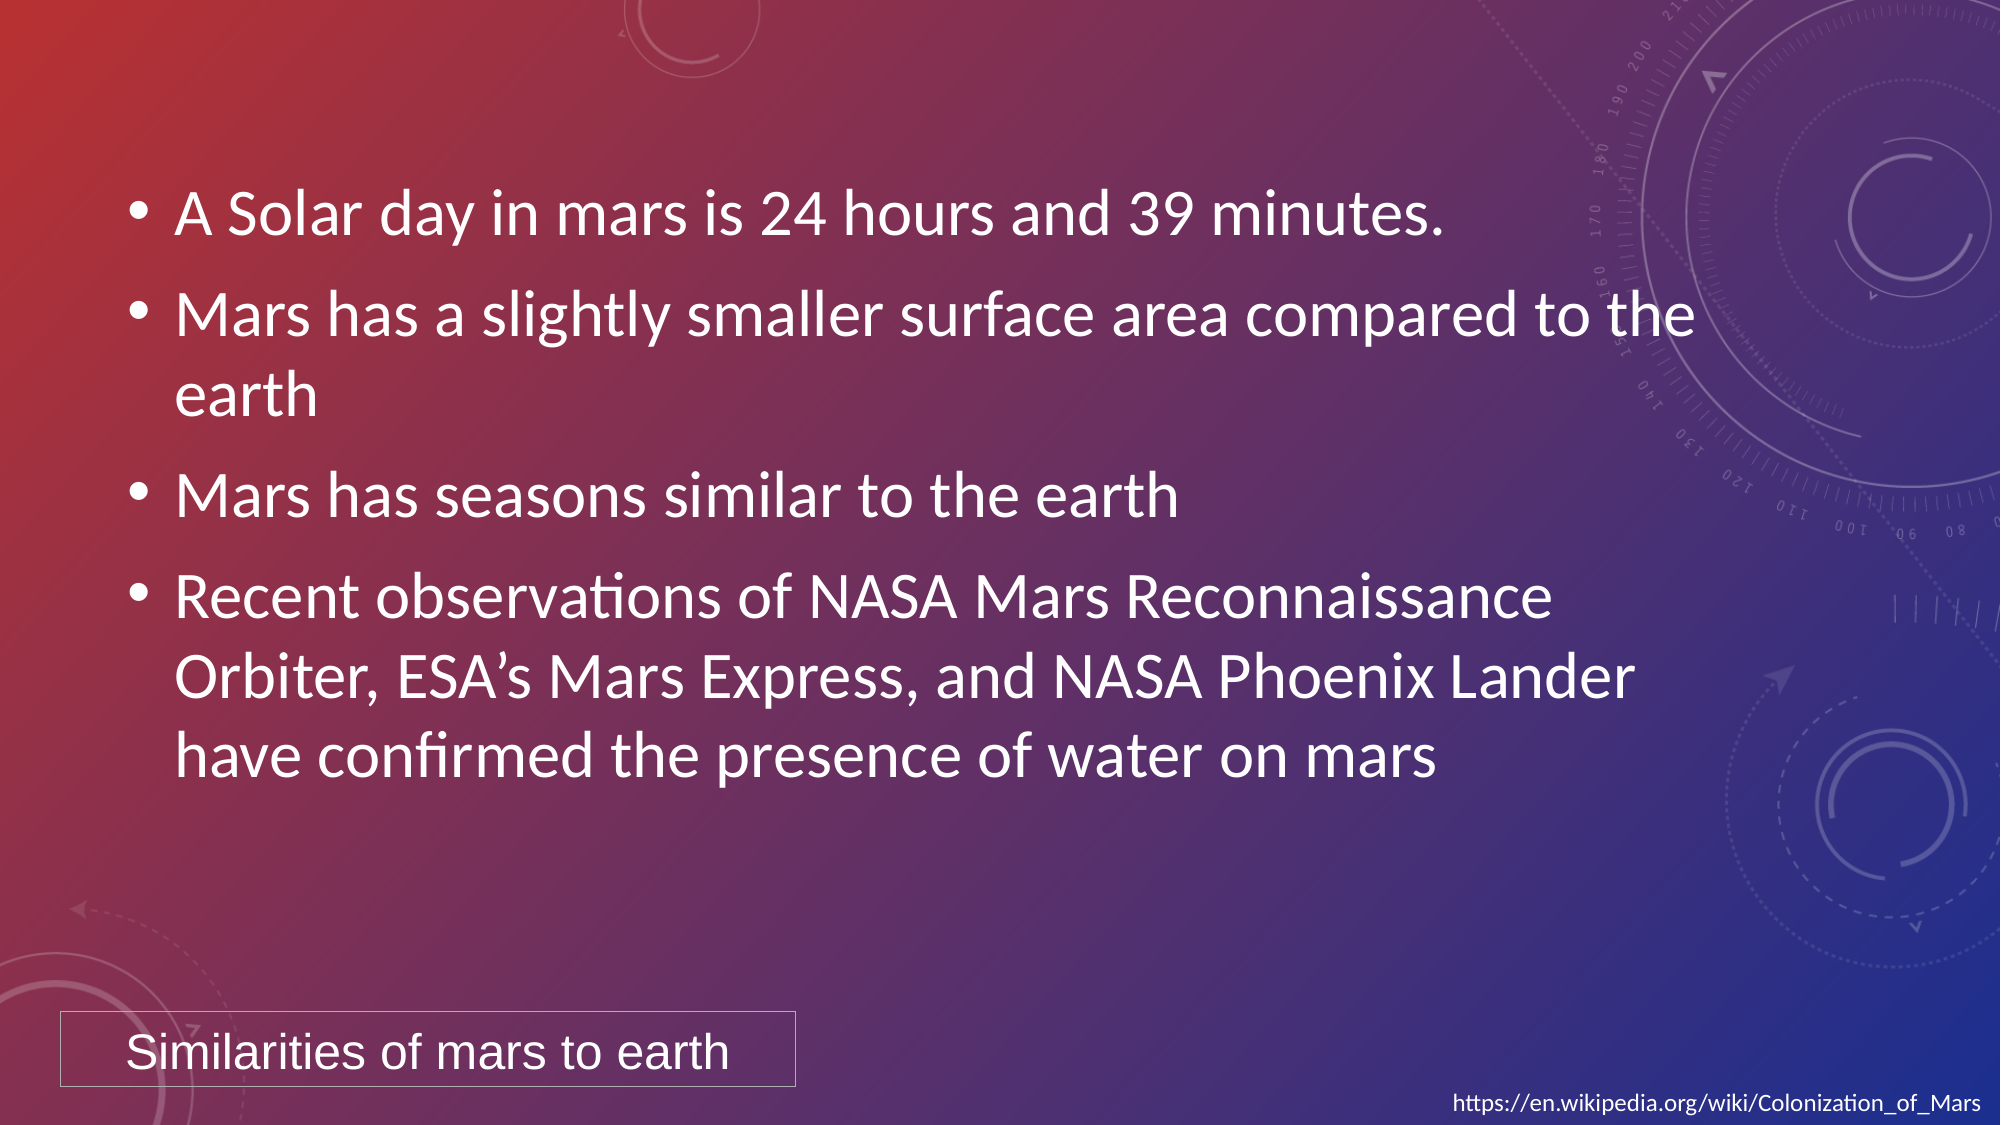

A Solar day in mars is 24 hours and 39 minutes.
Mars has a slightly smaller surface area compared to the earth
Mars has seasons similar to the earth
Recent observations of NASA Mars Reconnaissance Orbiter, ESA’s Mars Express, and NASA Phoenix Lander have confirmed the presence of water on mars

Similarities of mars to earth
https://en.wikipedia.org/wiki/Colonization_of_Mars